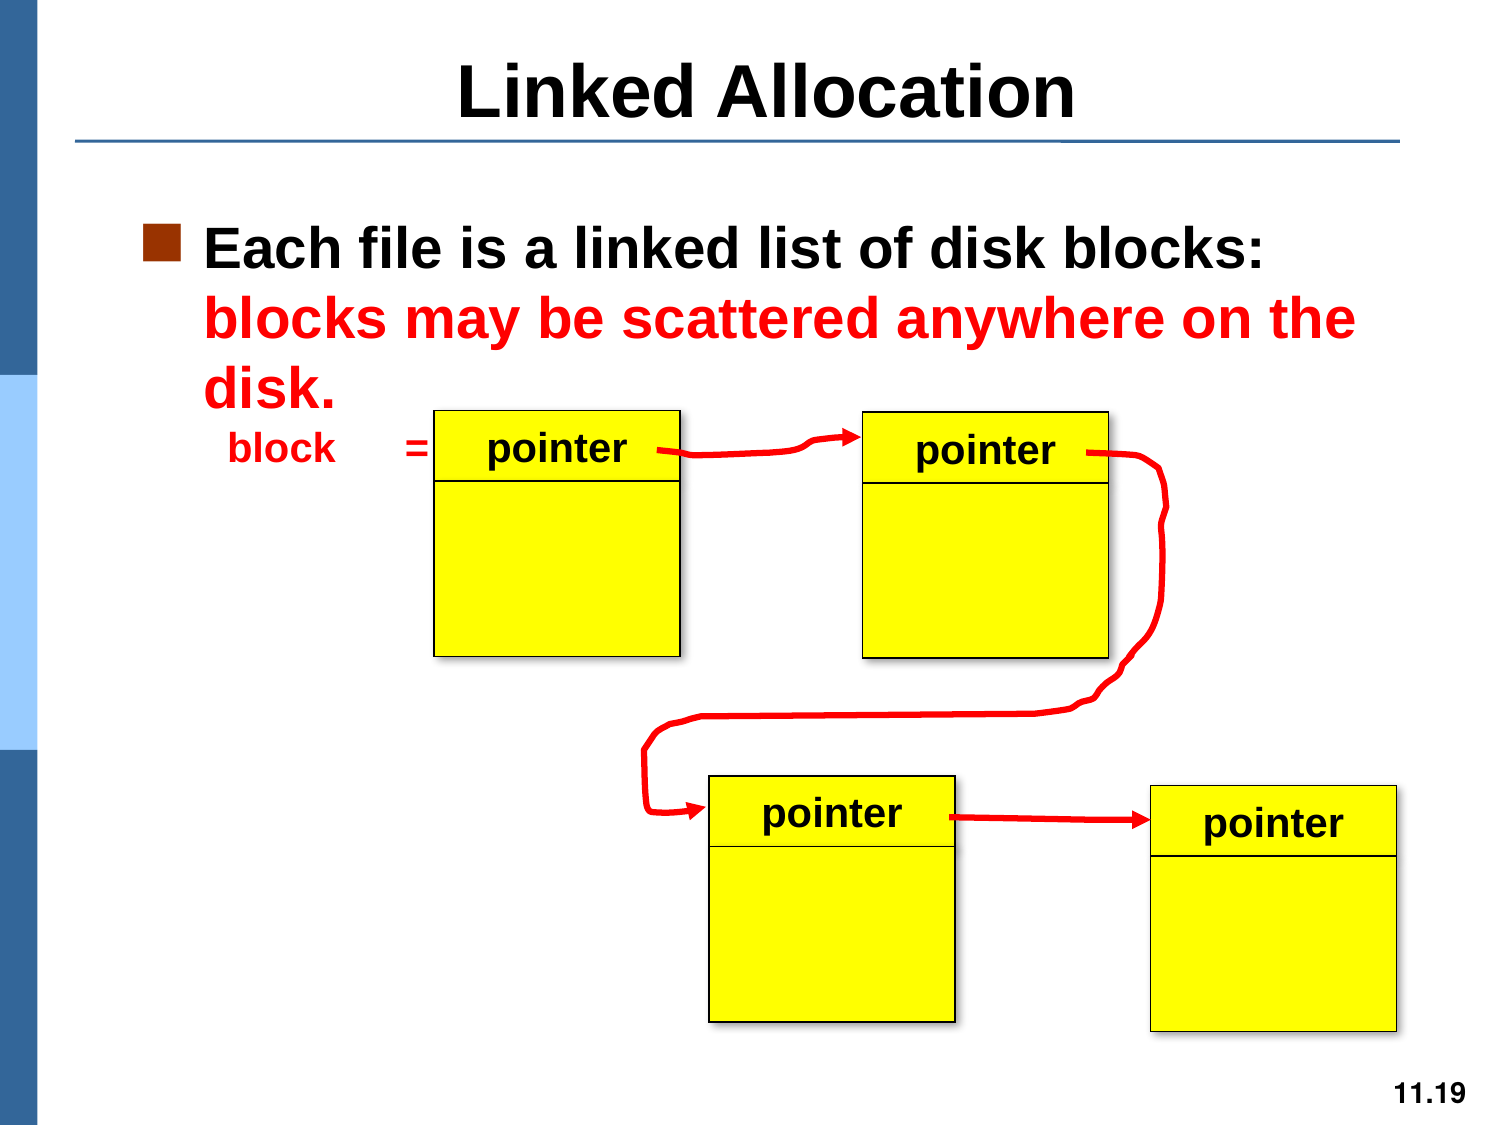

# Linked Allocation
Each file is a linked list of disk blocks: blocks may be scattered anywhere on the disk.
pointer
pointer
block      =

pointer
pointer